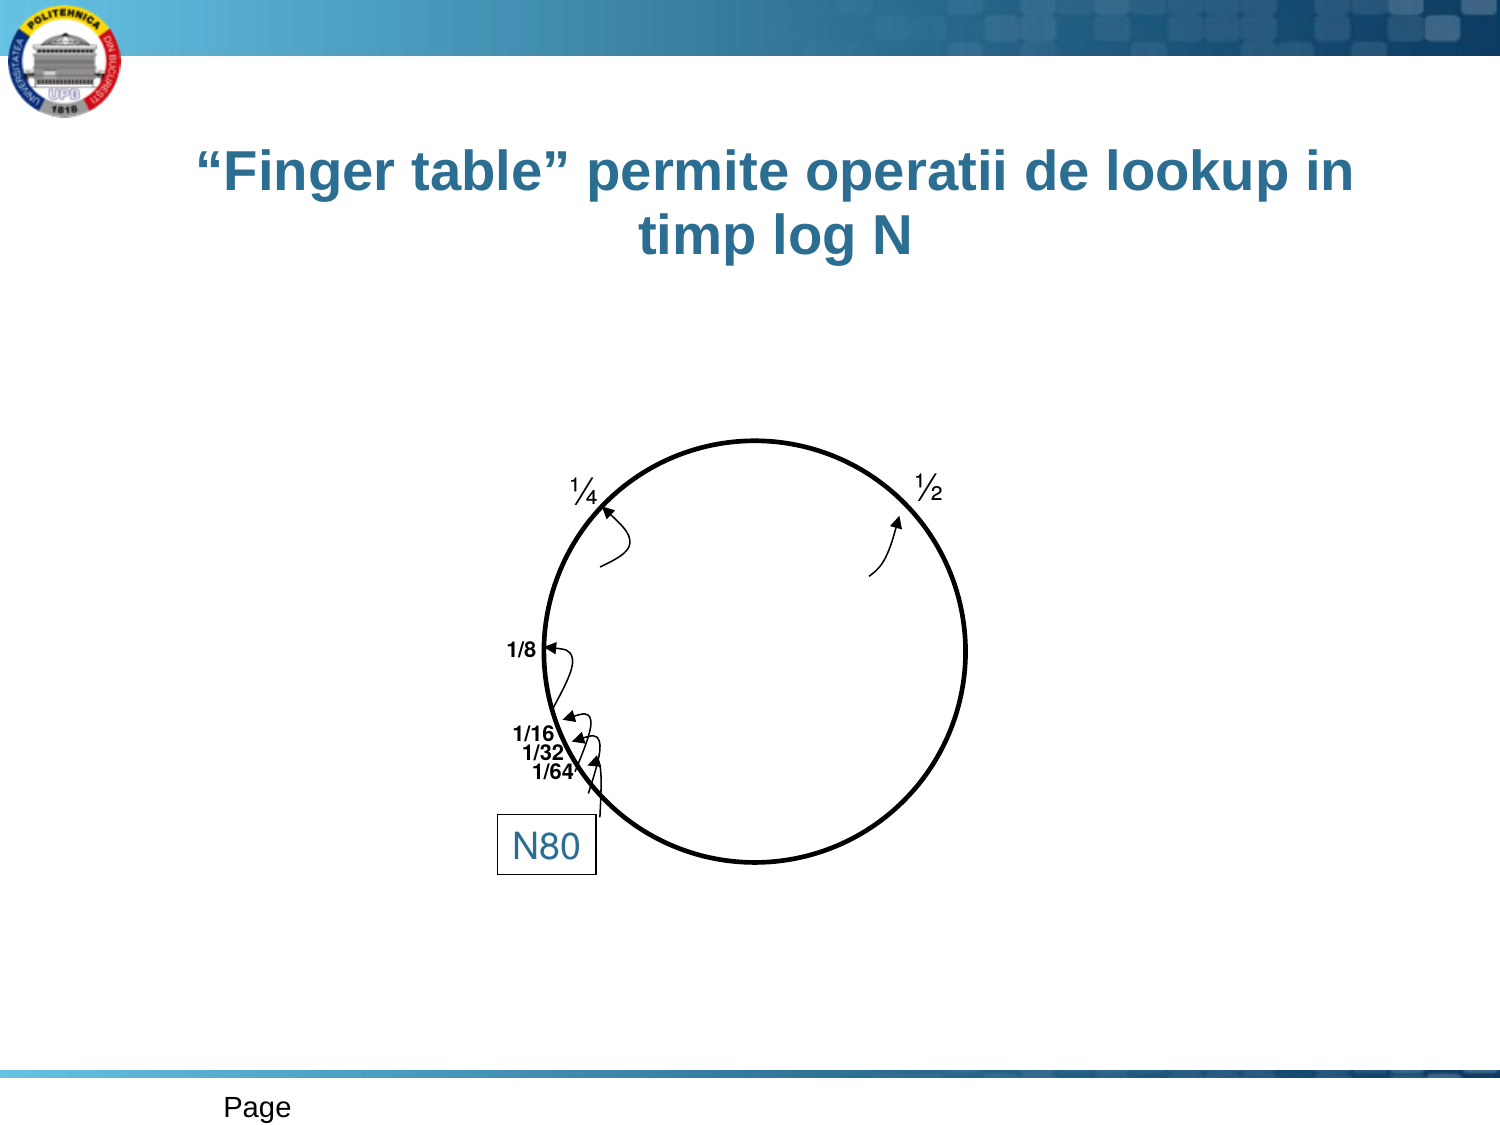

# “Finger table” permite operatii de lookup in timp log N

½
¼

1/8

1/16
1/32

1/64

N80
30